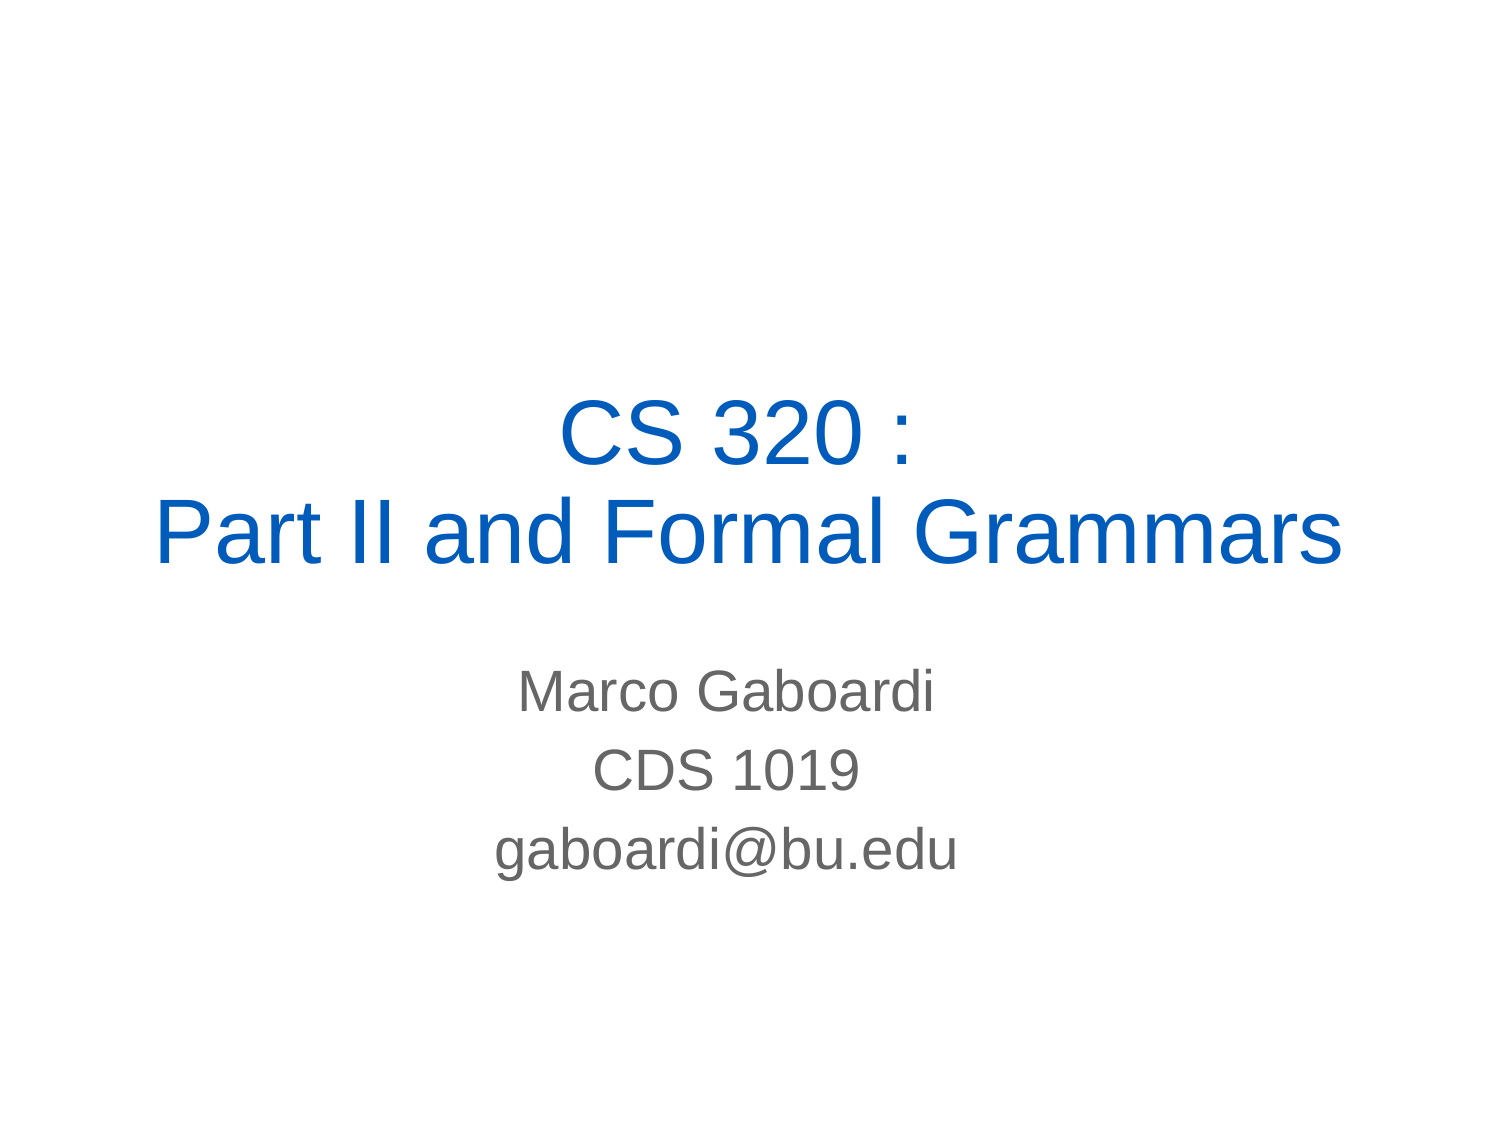

# CS 320 : Part II and Formal Grammars
Marco Gaboardi
CDS 1019
gaboardi@bu.edu